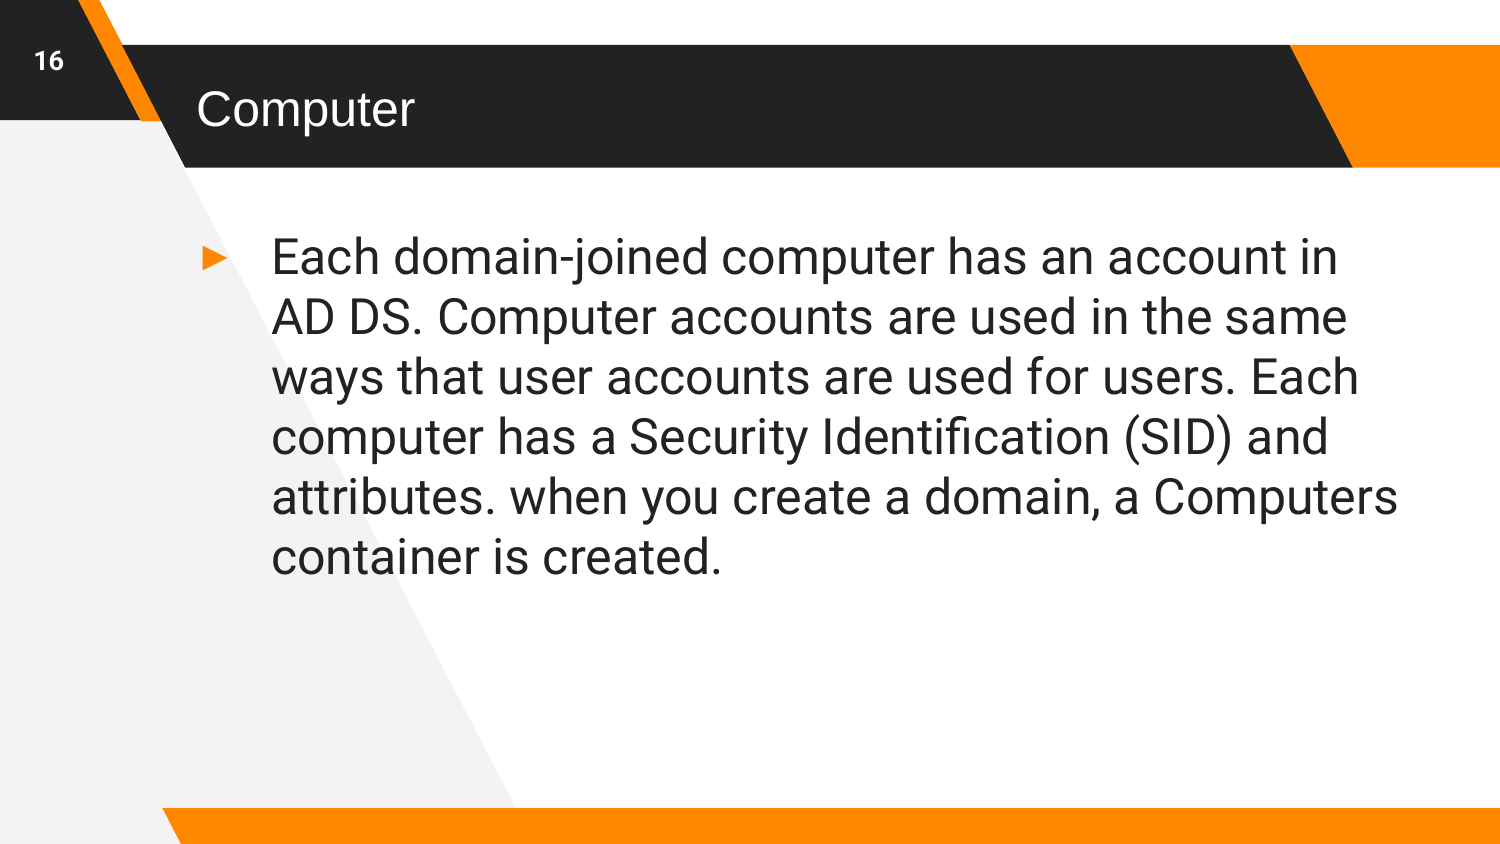

16
# Computer
Each domain‑joined computer has an account in AD DS. Computer accounts are used in the same ways that user accounts are used for users. Each computer has a Security Identification (SID) and attributes. when you create a domain, a Computers container is created.